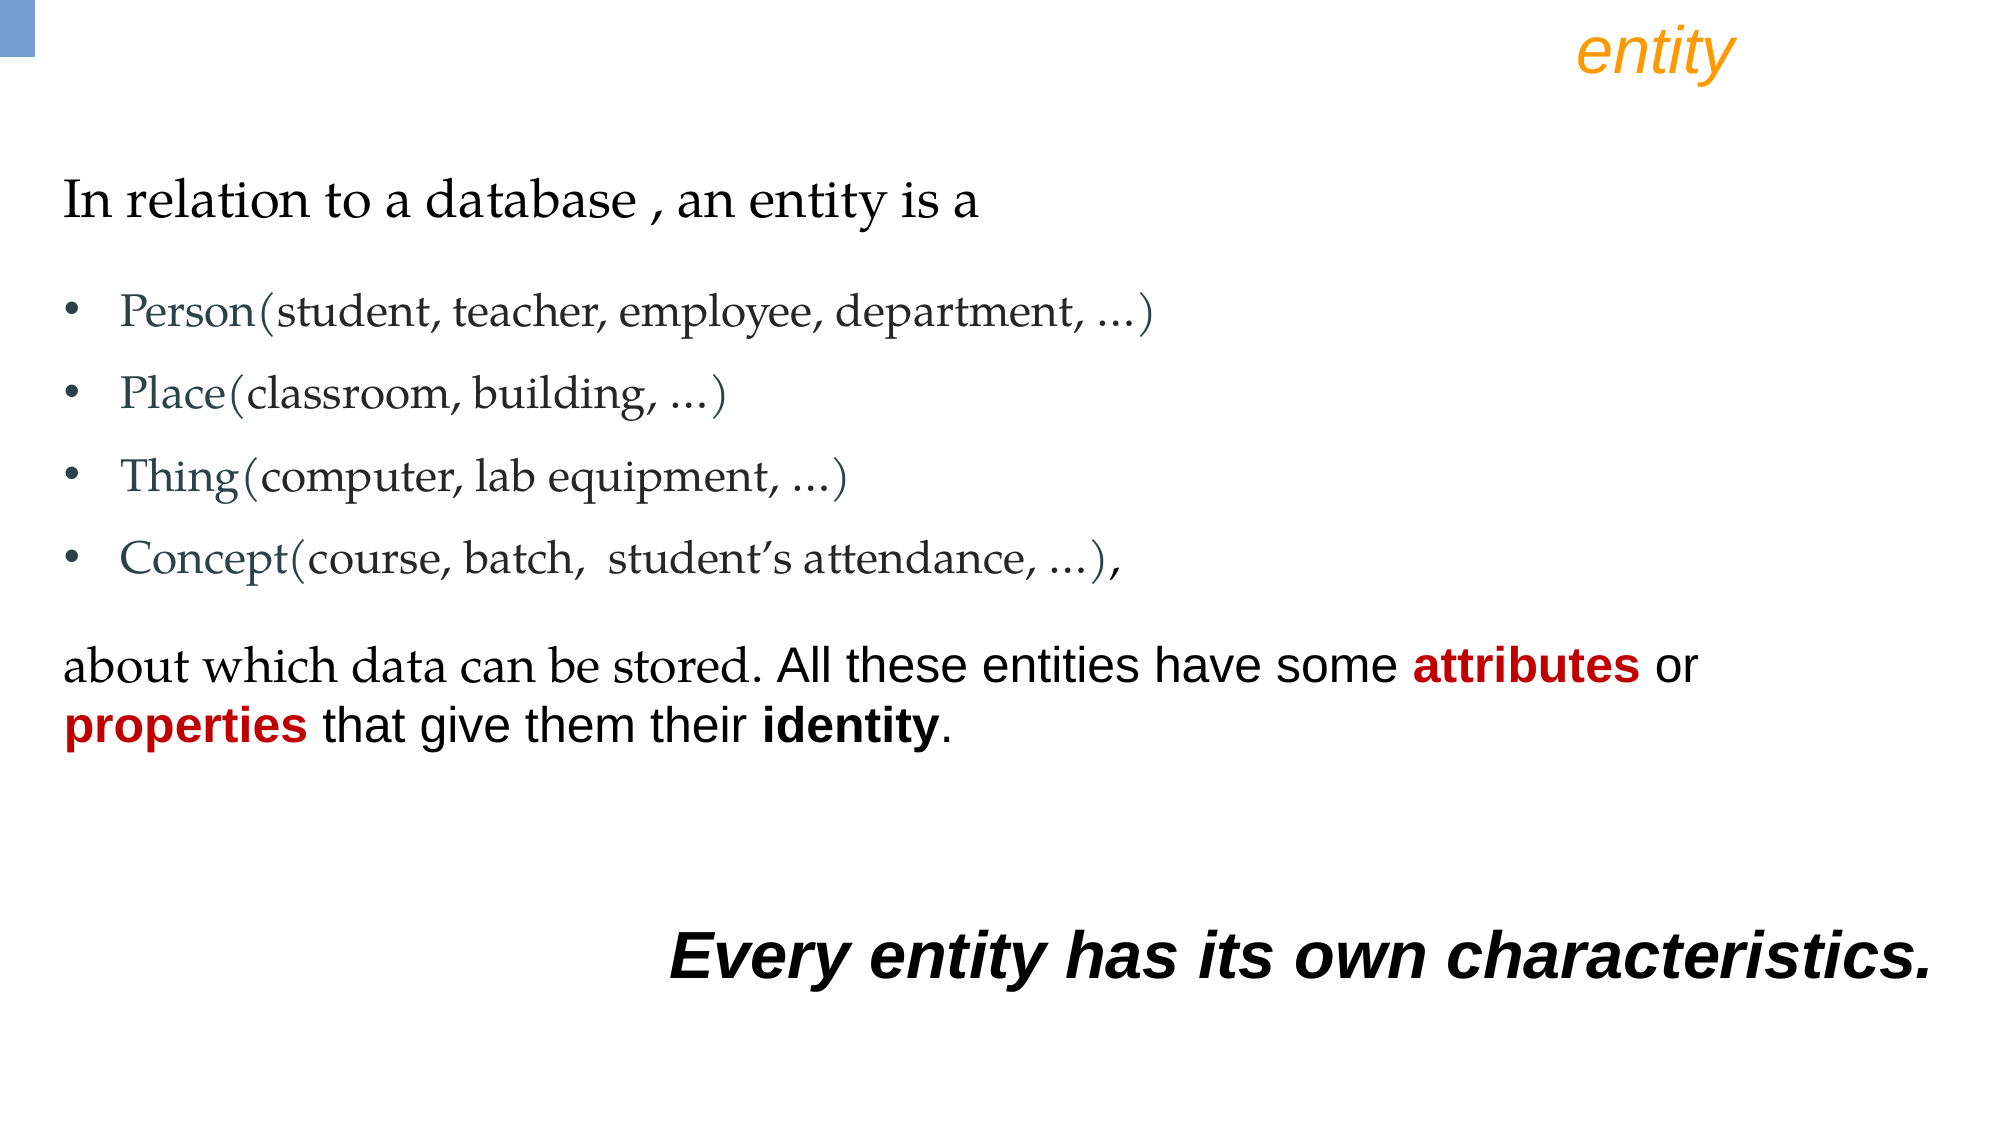

entity
In relation to a database , an entity is a

Person(student, teacher, employee, department, …)
Place(classroom, building, …)
Thing(computer, lab equipment, …)
Concept(course, batch,  student’s attendance, …),

about which data can be stored. All these entities have some attributes or properties that give them their identity.
Every entity has its own characteristics.